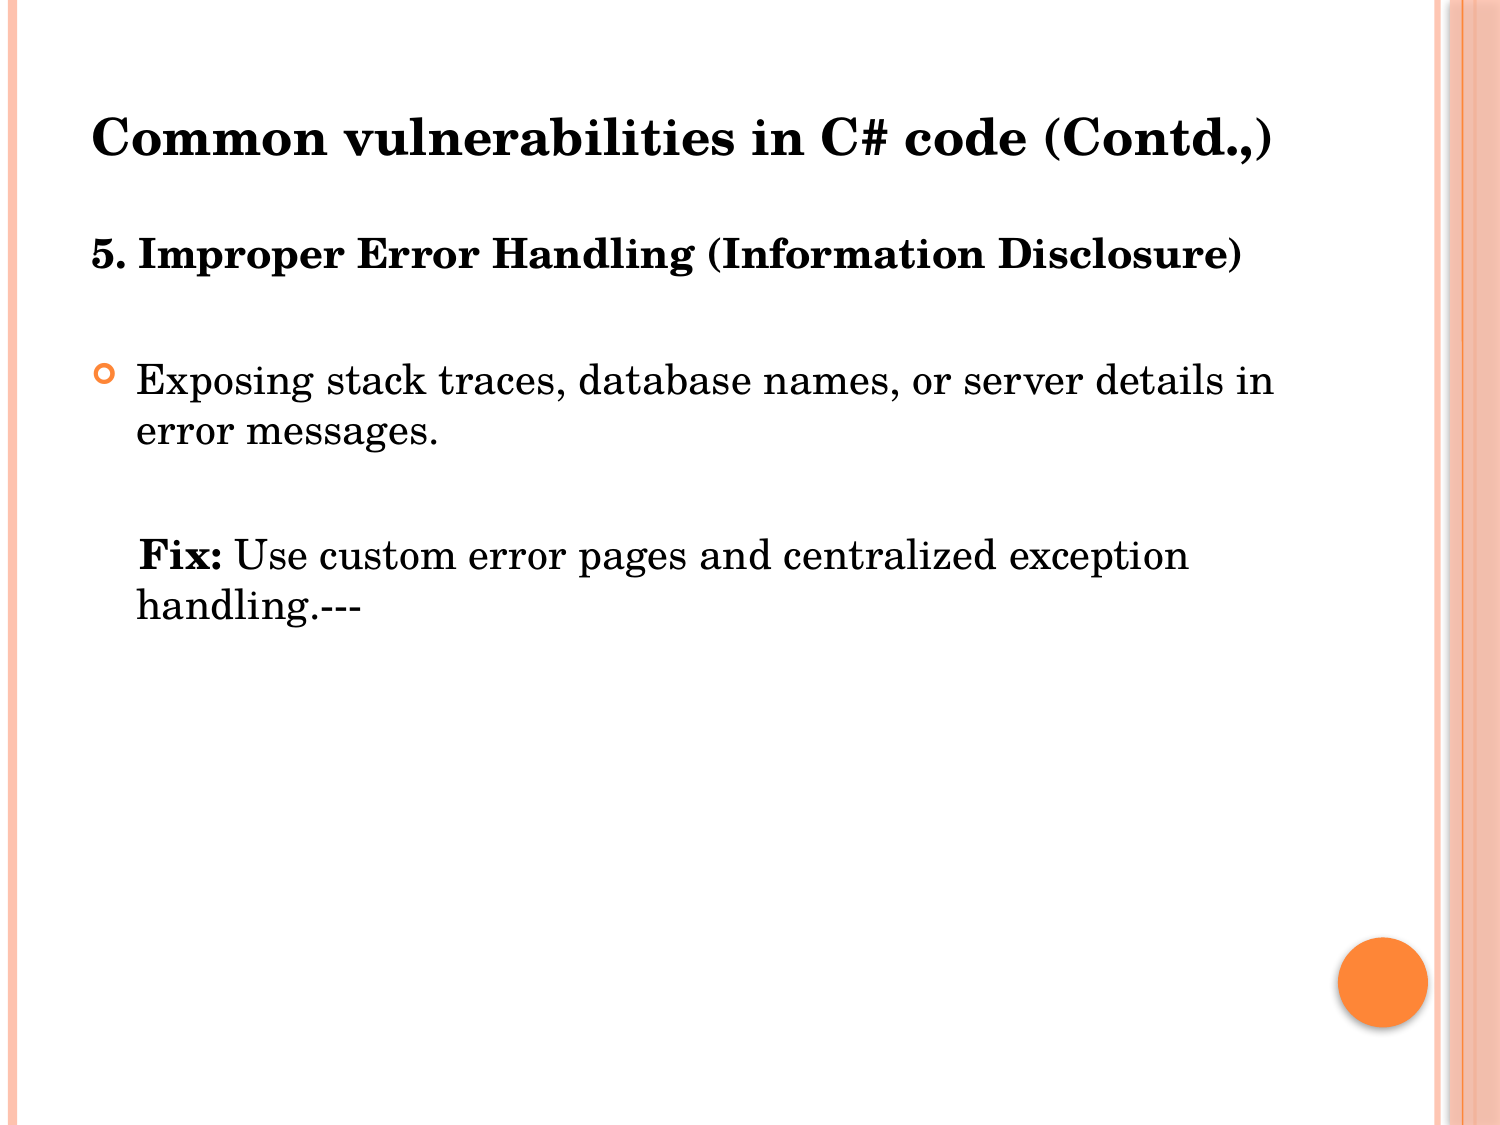

# Common vulnerabilities in C# code (Contd.,)
5. Improper Error Handling (Information Disclosure)

Exposing stack traces, database names, or server details in error messages.

    Fix: Use custom error pages and centralized exception handling.---